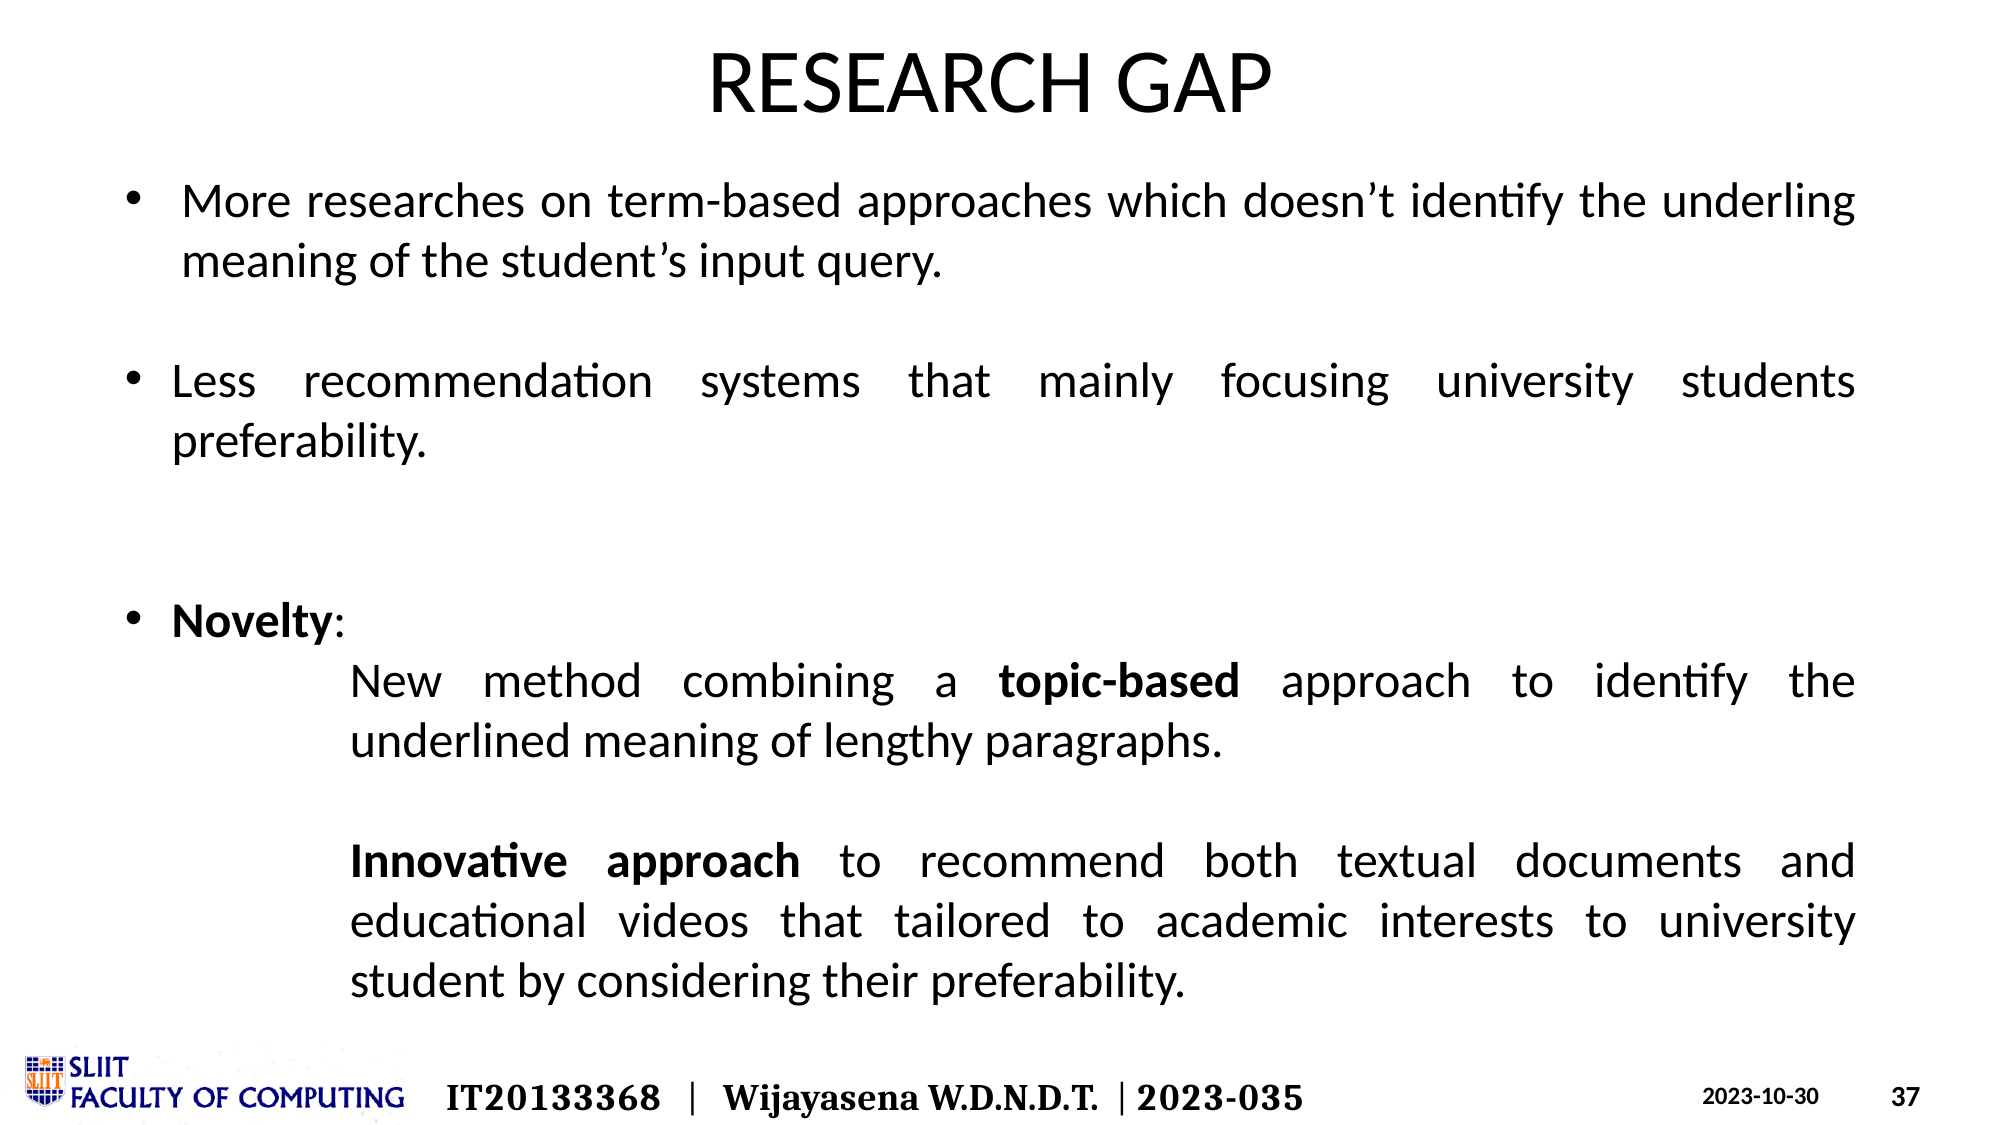

RESEARCH GAP
More researches on term-based approaches which doesn’t identify the underling meaning of the student’s input query.

Less recommendation systems that mainly focusing university students preferability.

Novelty:
New method combining a topic-based approach to identify the underlined meaning of lengthy paragraphs.

Innovative approach to recommend both textual documents and educational videos that tailored to academic interests to university student by considering their preferability.
IT20133368   |   Wijayasena W.D.N.D.T.  | 2023-035